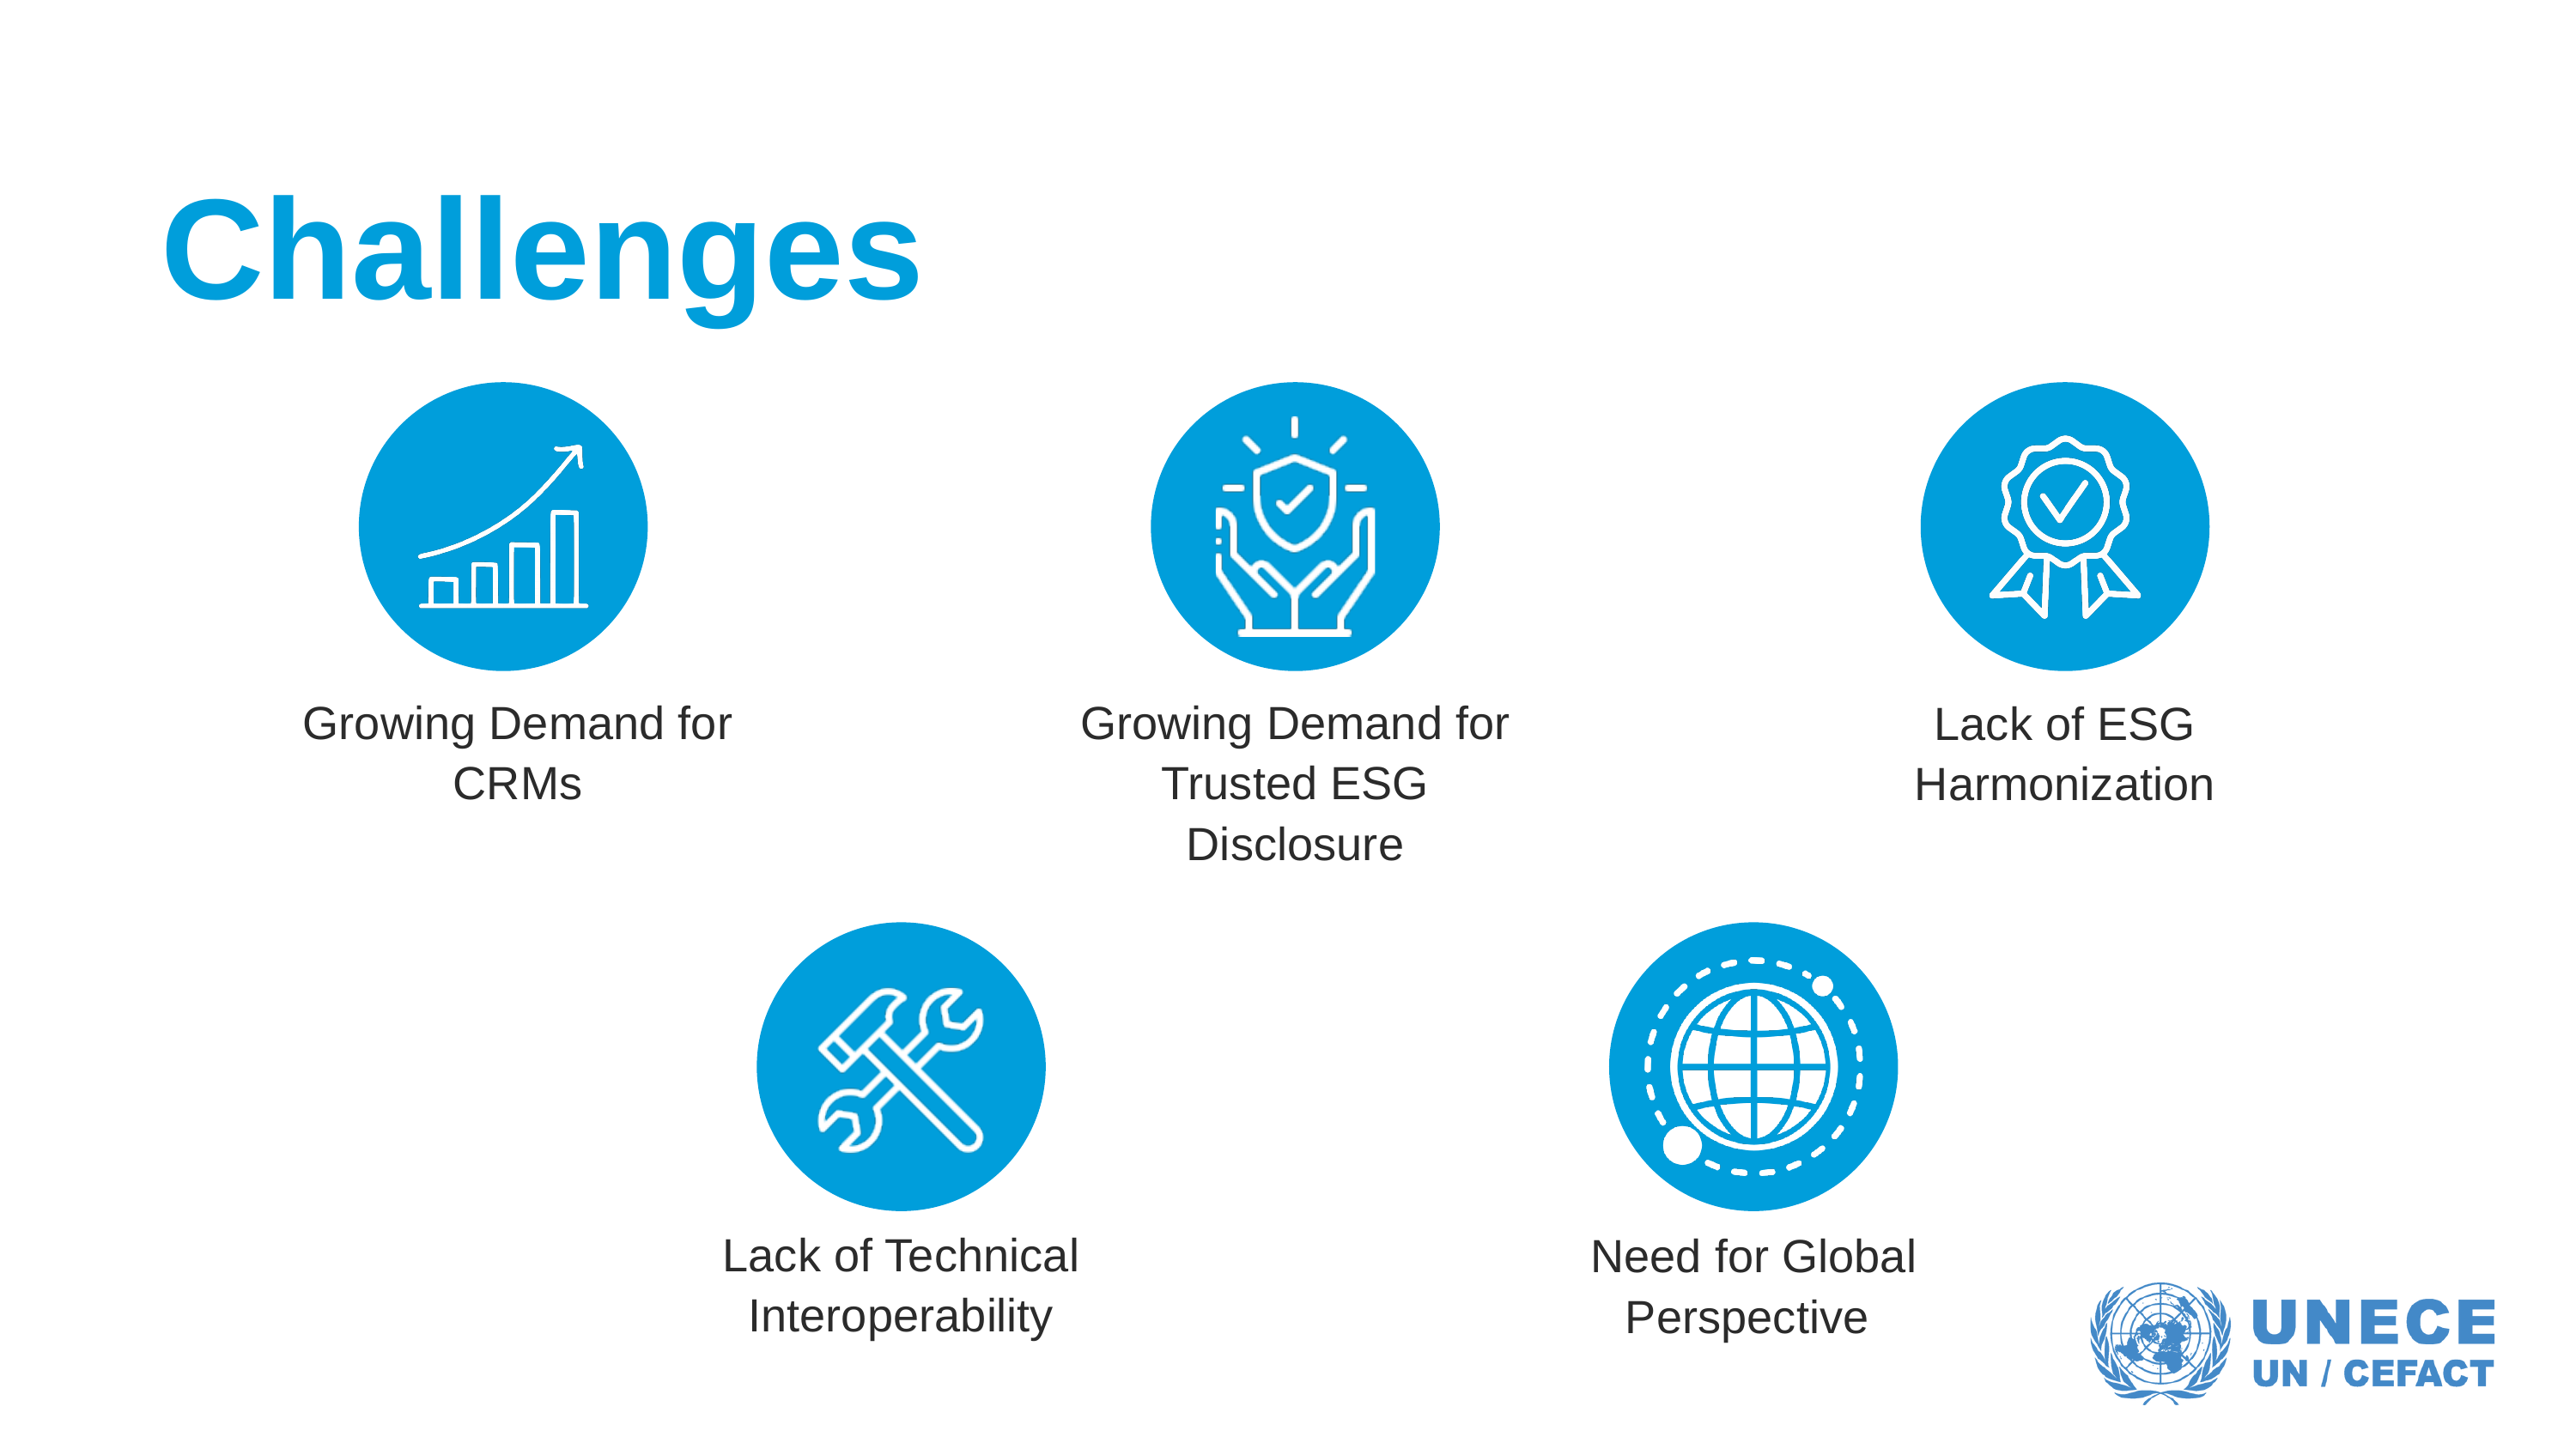

Challenges

Growing Demand for CRMs
Growing Demand for Trusted ESG Disclosure
Lack of ESG Harmonization

Lack of Technical Interoperability
Need for Global Perspective